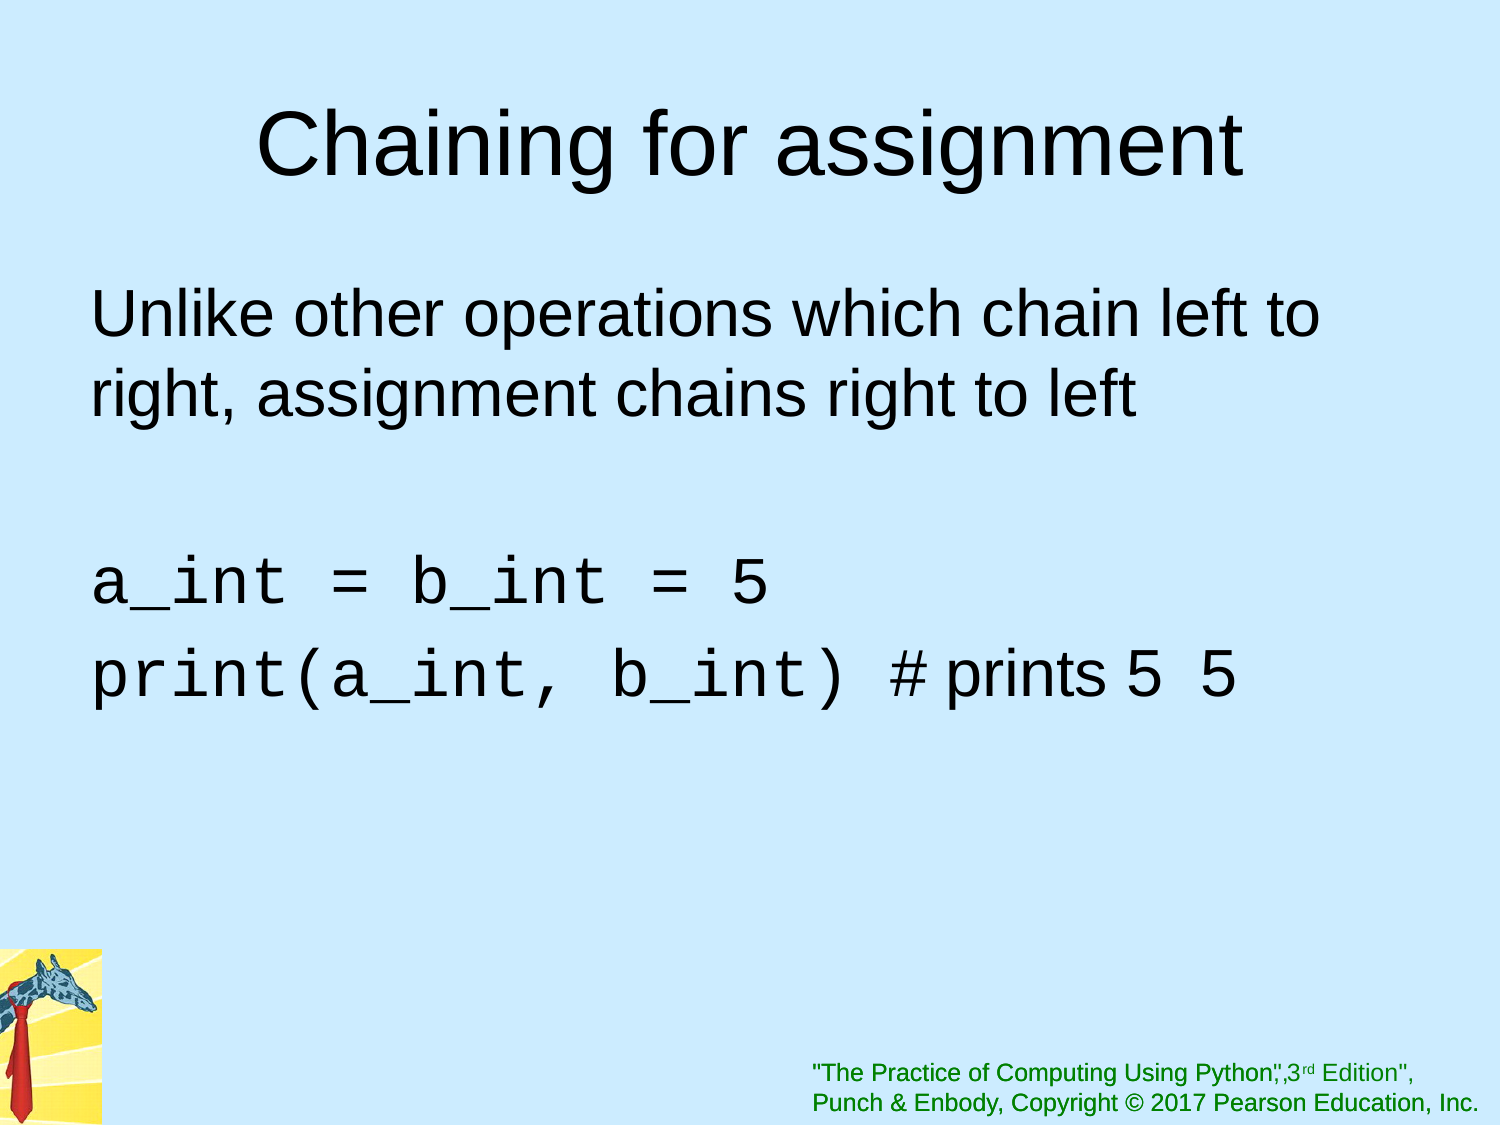

# Chaining for assignment
Unlike other operations which chain left to right, assignment chains right to left

a_int = b_int = 5
print(a_int, b_int) # prints 5  5